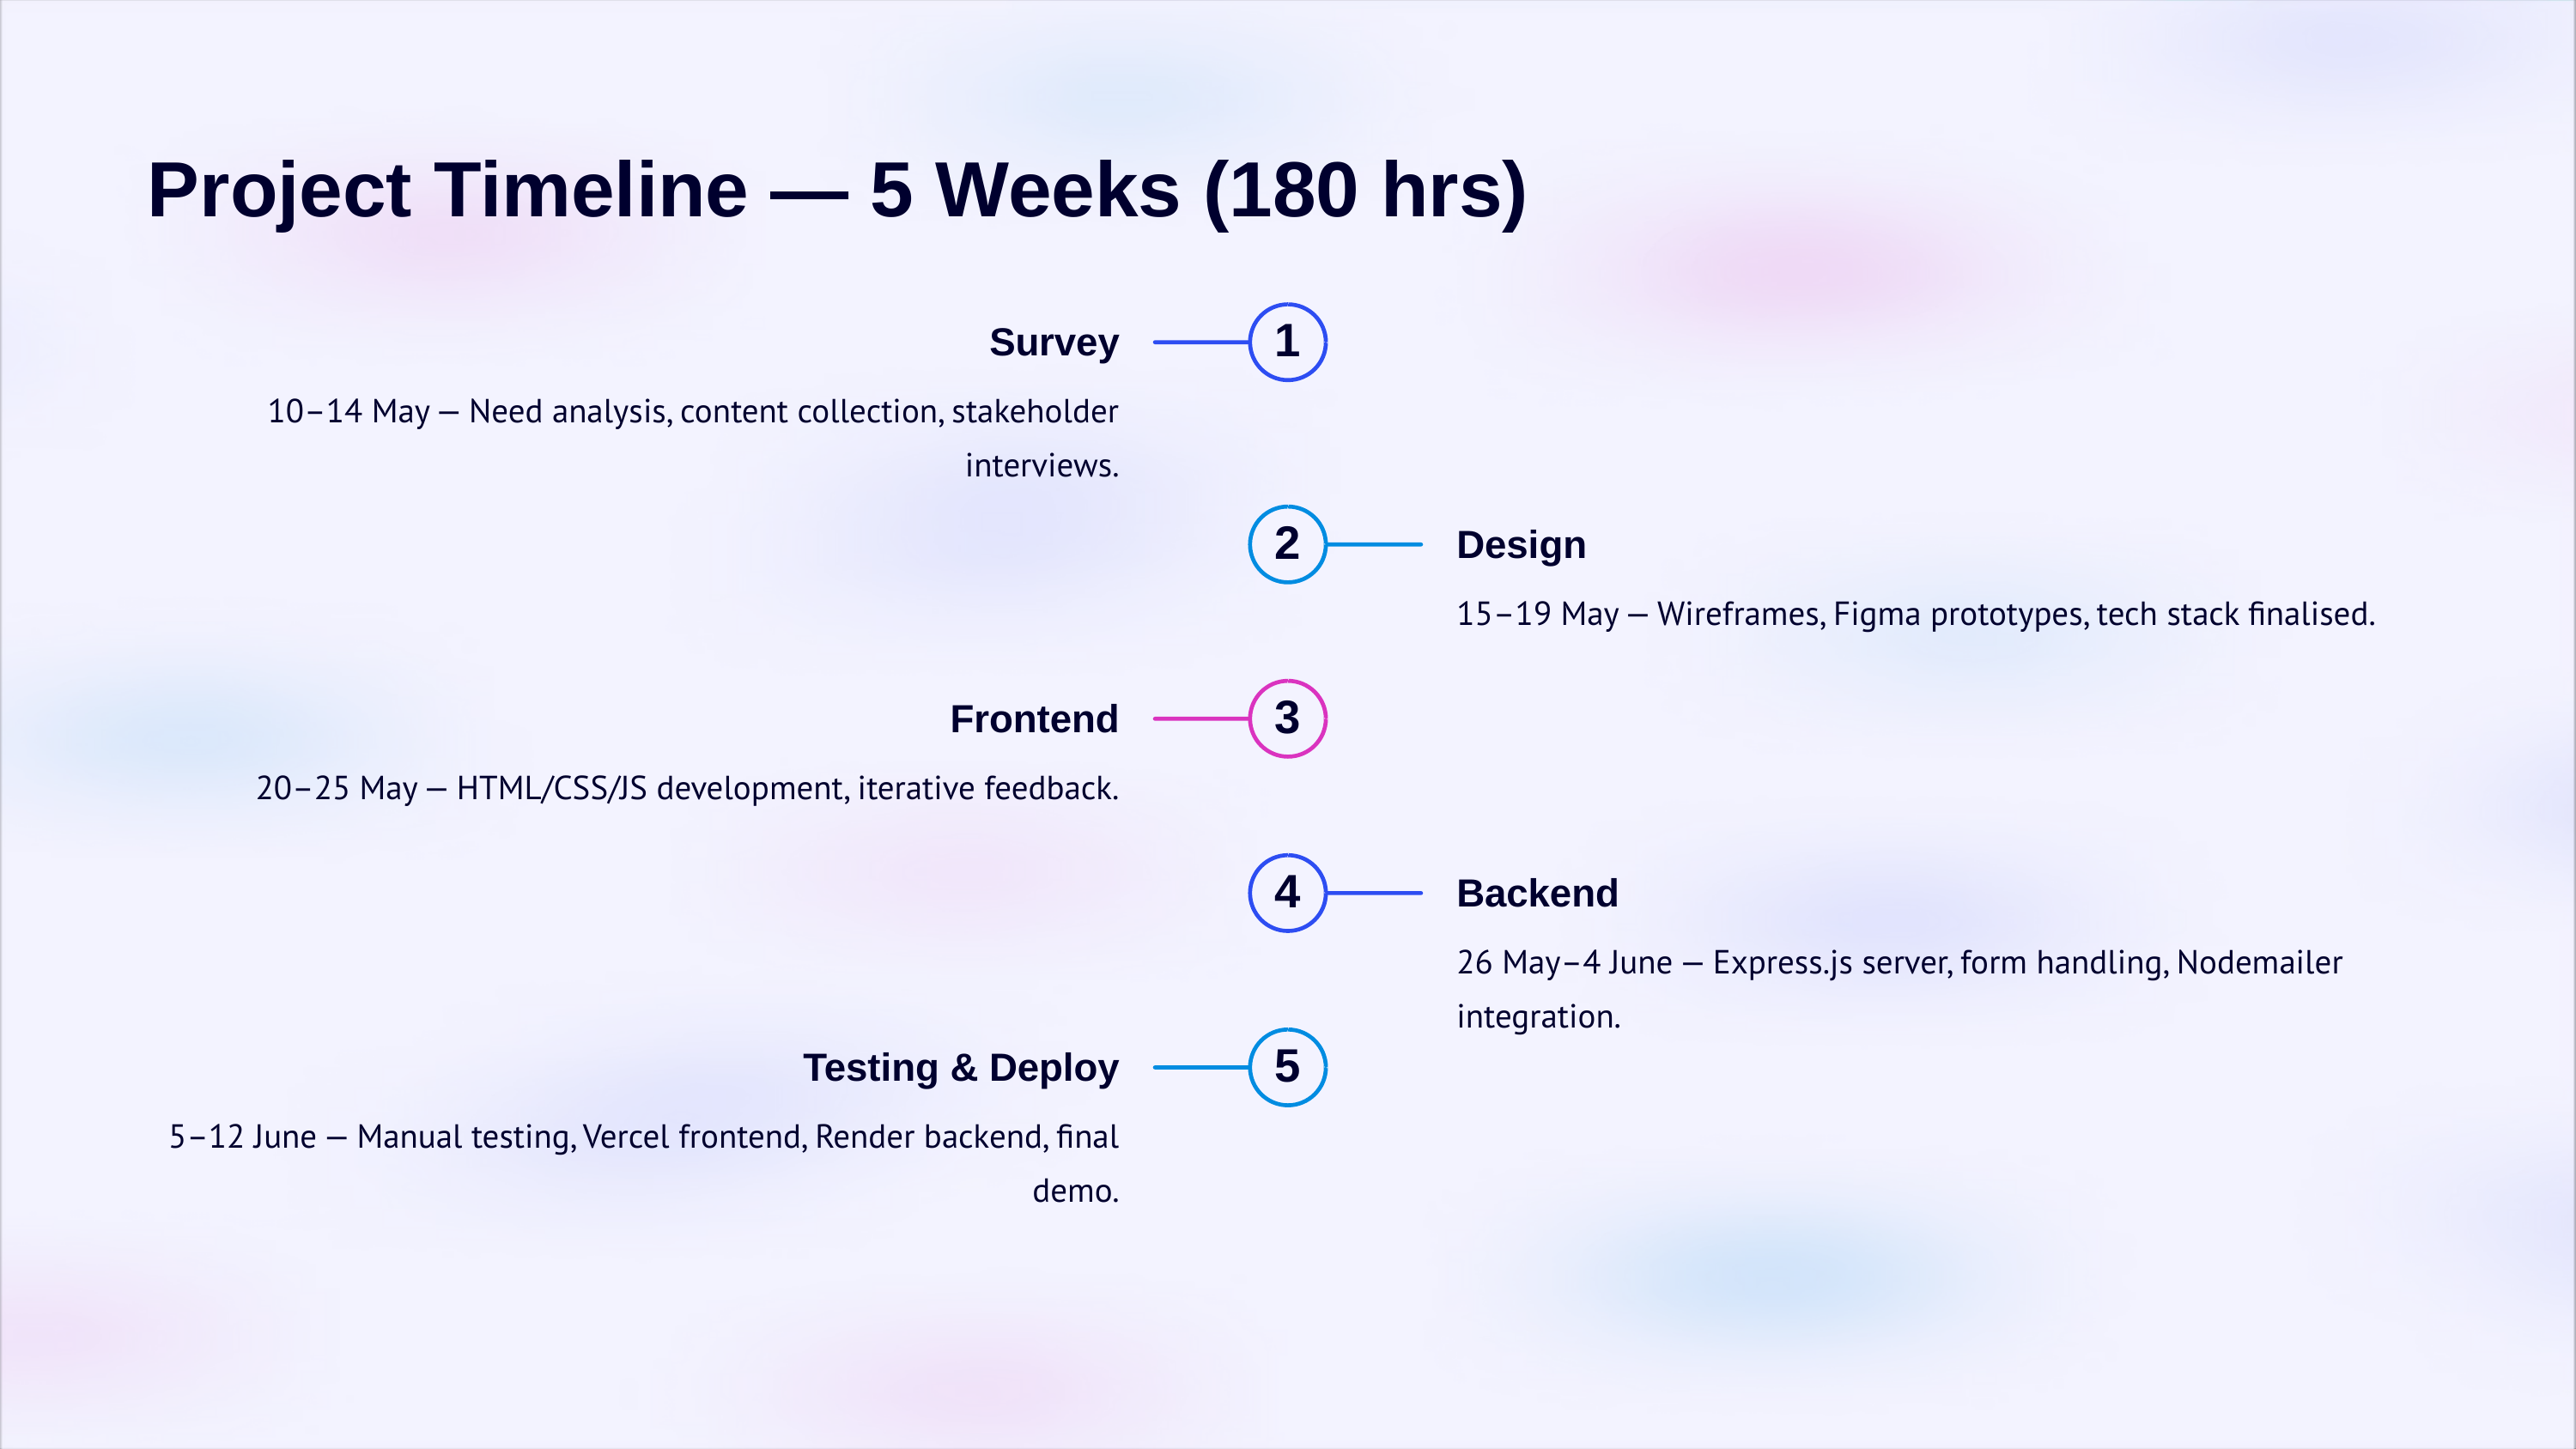

Project Timeline — 5 Weeks (180 hrs)

Survey
1

10–14 May — Need analysis, content collection, stakeholder interviews.

Design
2

15–19 May — Wireframes, Figma prototypes, tech stack finalised.

Frontend
3

20–25 May — HTML/CSS/JS development, iterative feedback.

Backend
4

26 May–4 June — Express.js server, form handling, Nodemailer integration.

Testing & Deploy
5

5–12 June — Manual testing, Vercel frontend, Render backend, final demo.